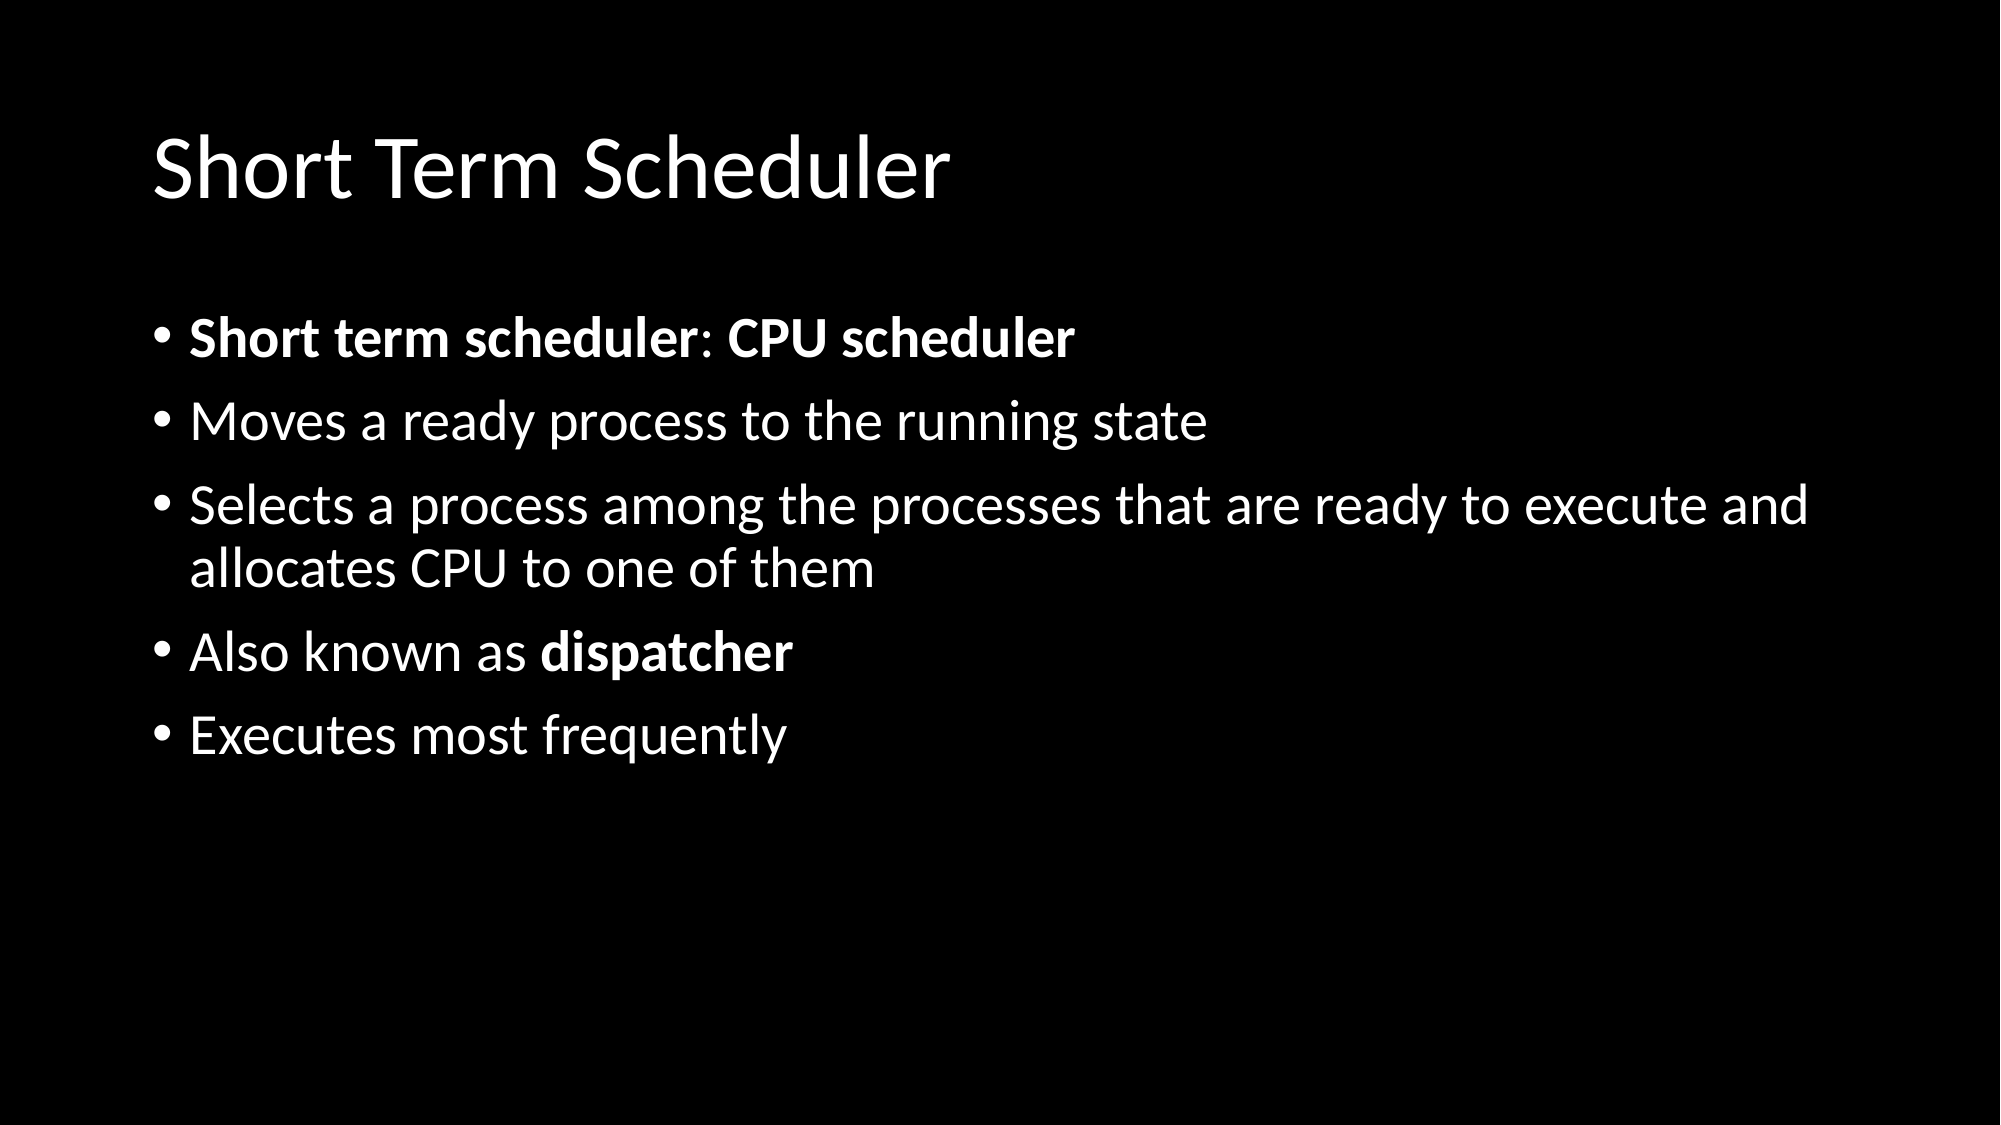

# Short Term Scheduler
Short term scheduler: CPU scheduler
Moves a ready process to the running state
Selects a process among the processes that are ready to execute and allocates CPU to one of them
Also known as dispatcher
Executes most frequently